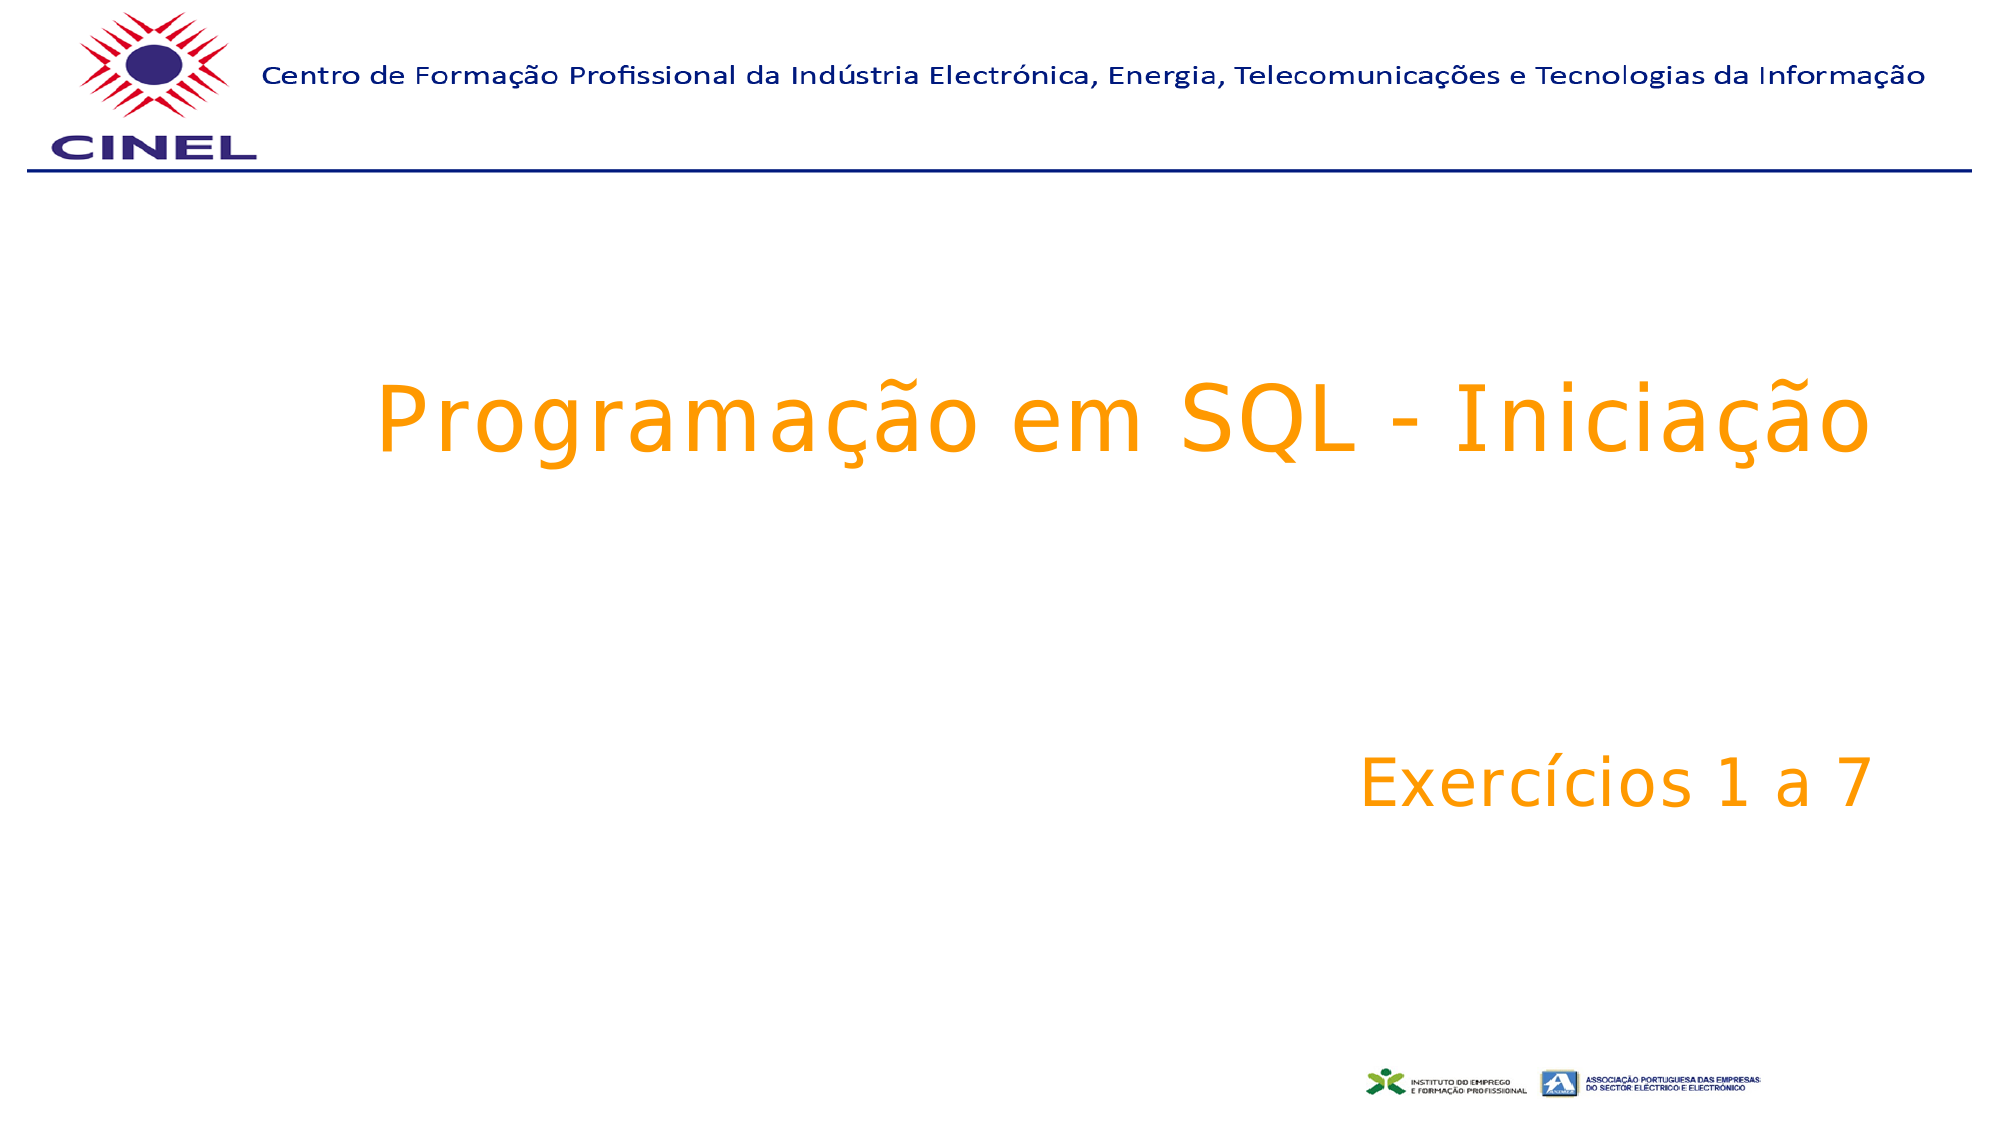

# Programação em SQL - Iniciação
Exercícios 1 a 7